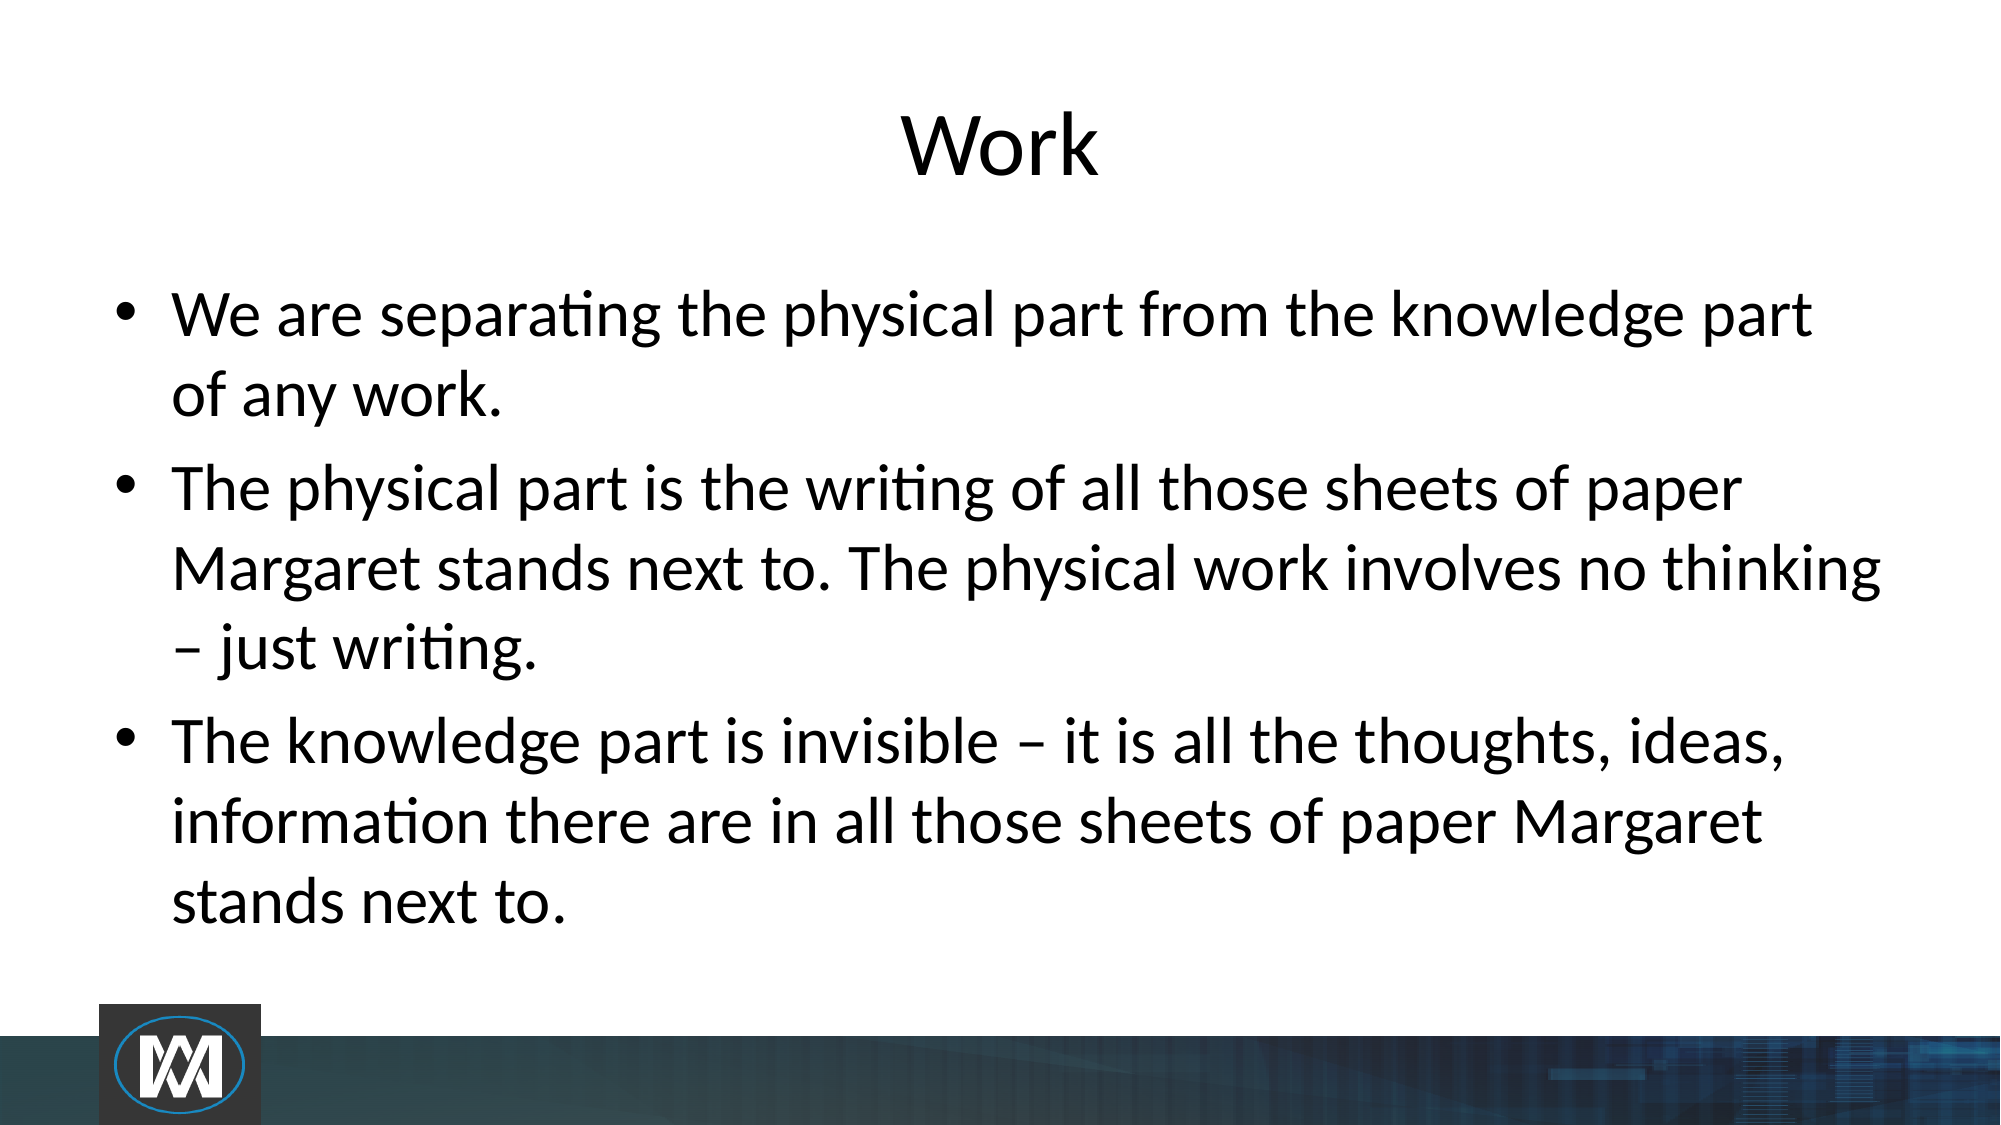

# Work
We are separating the physical part from the knowledge part of any work.
The physical part is the writing of all those sheets of paper Margaret stands next to. The physical work involves no thinking – just writing.
The knowledge part is invisible – it is all the thoughts, ideas, information there are in all those sheets of paper Margaret stands next to.